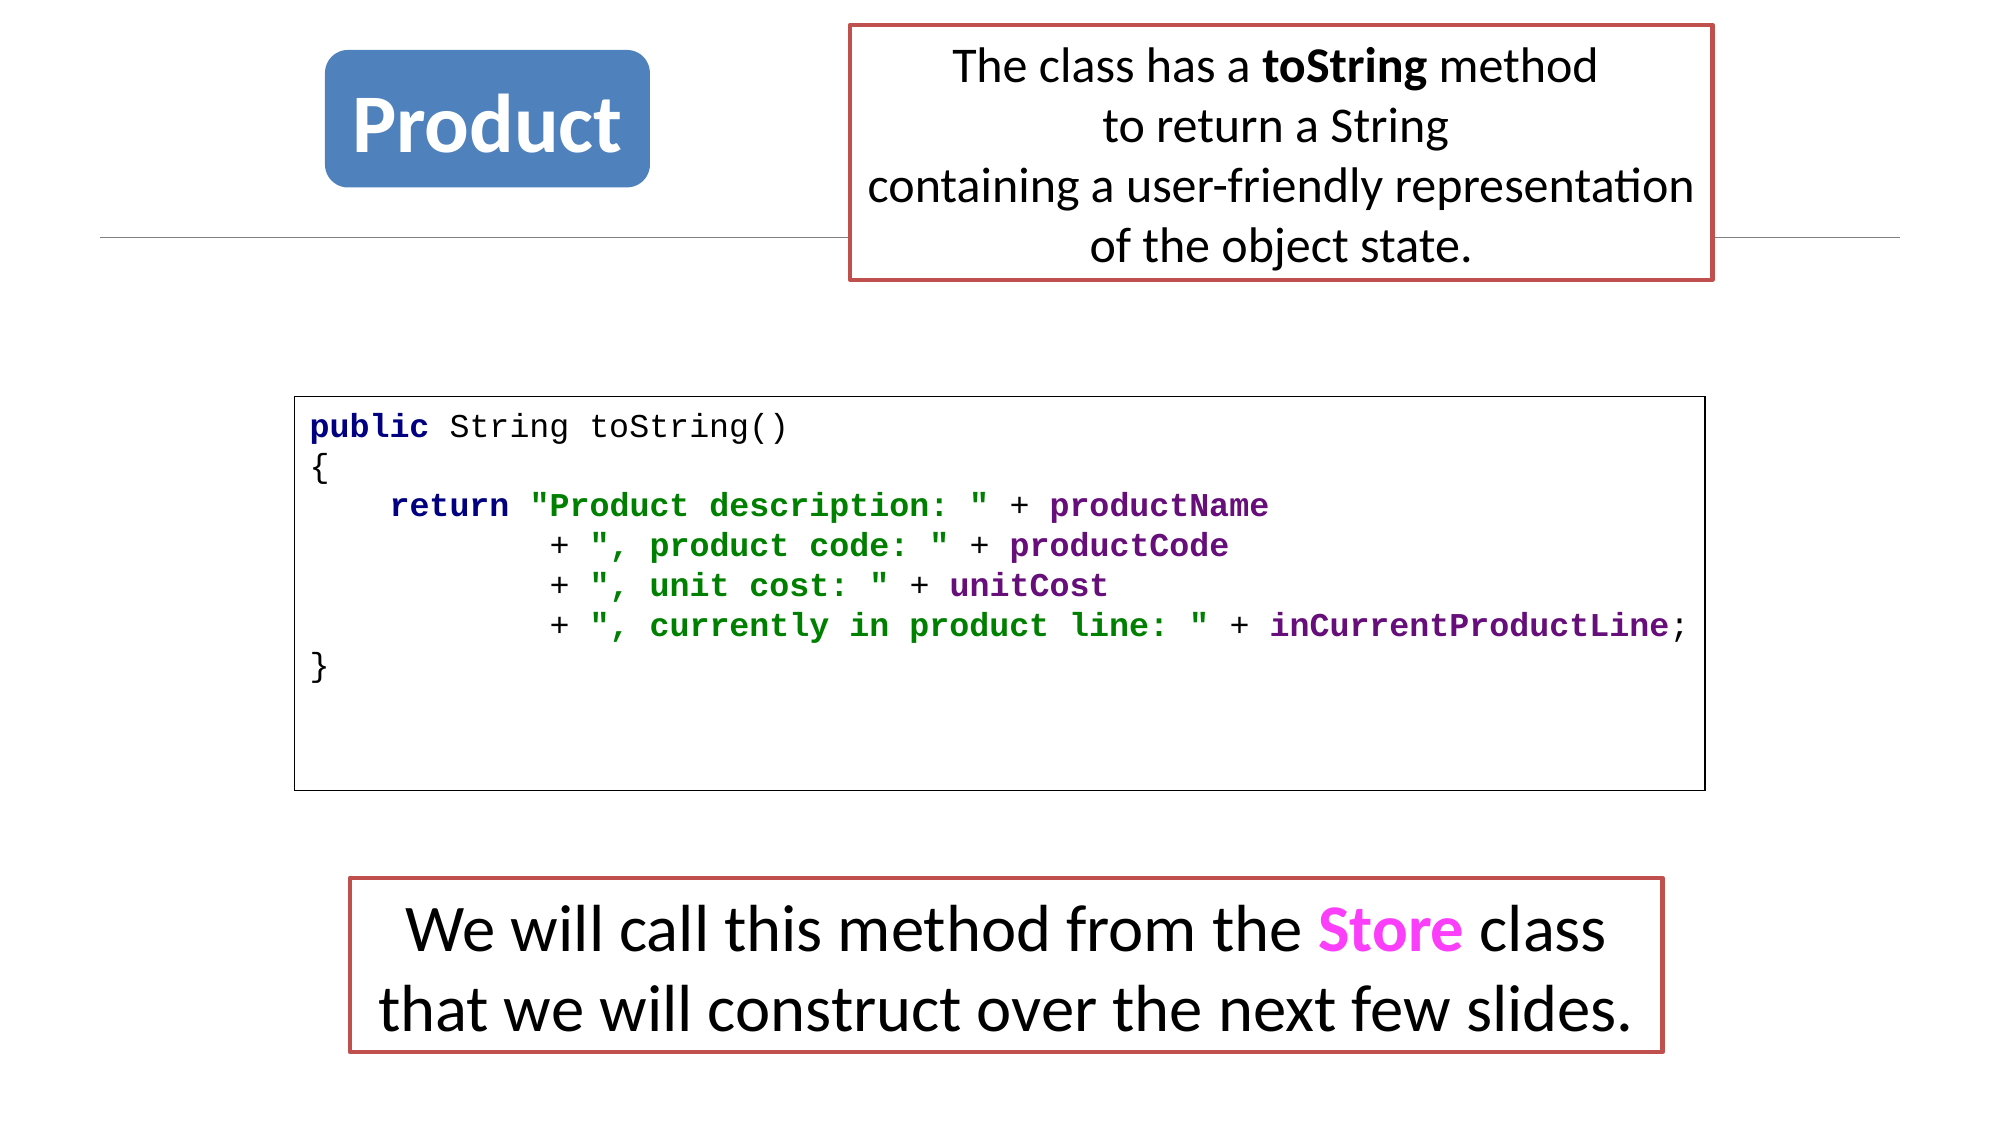

The class has a toString method
to return a String
containing a user-friendly representation of the object state.
Product
public String toString()
{
    return "Product description: " + productName
            + ", product code: " + productCode
            + ", unit cost: " + unitCost
            + ", currently in product line: " + inCurrentProductLine;
}
We will call this method from the Store class that we will construct over the next few slides.